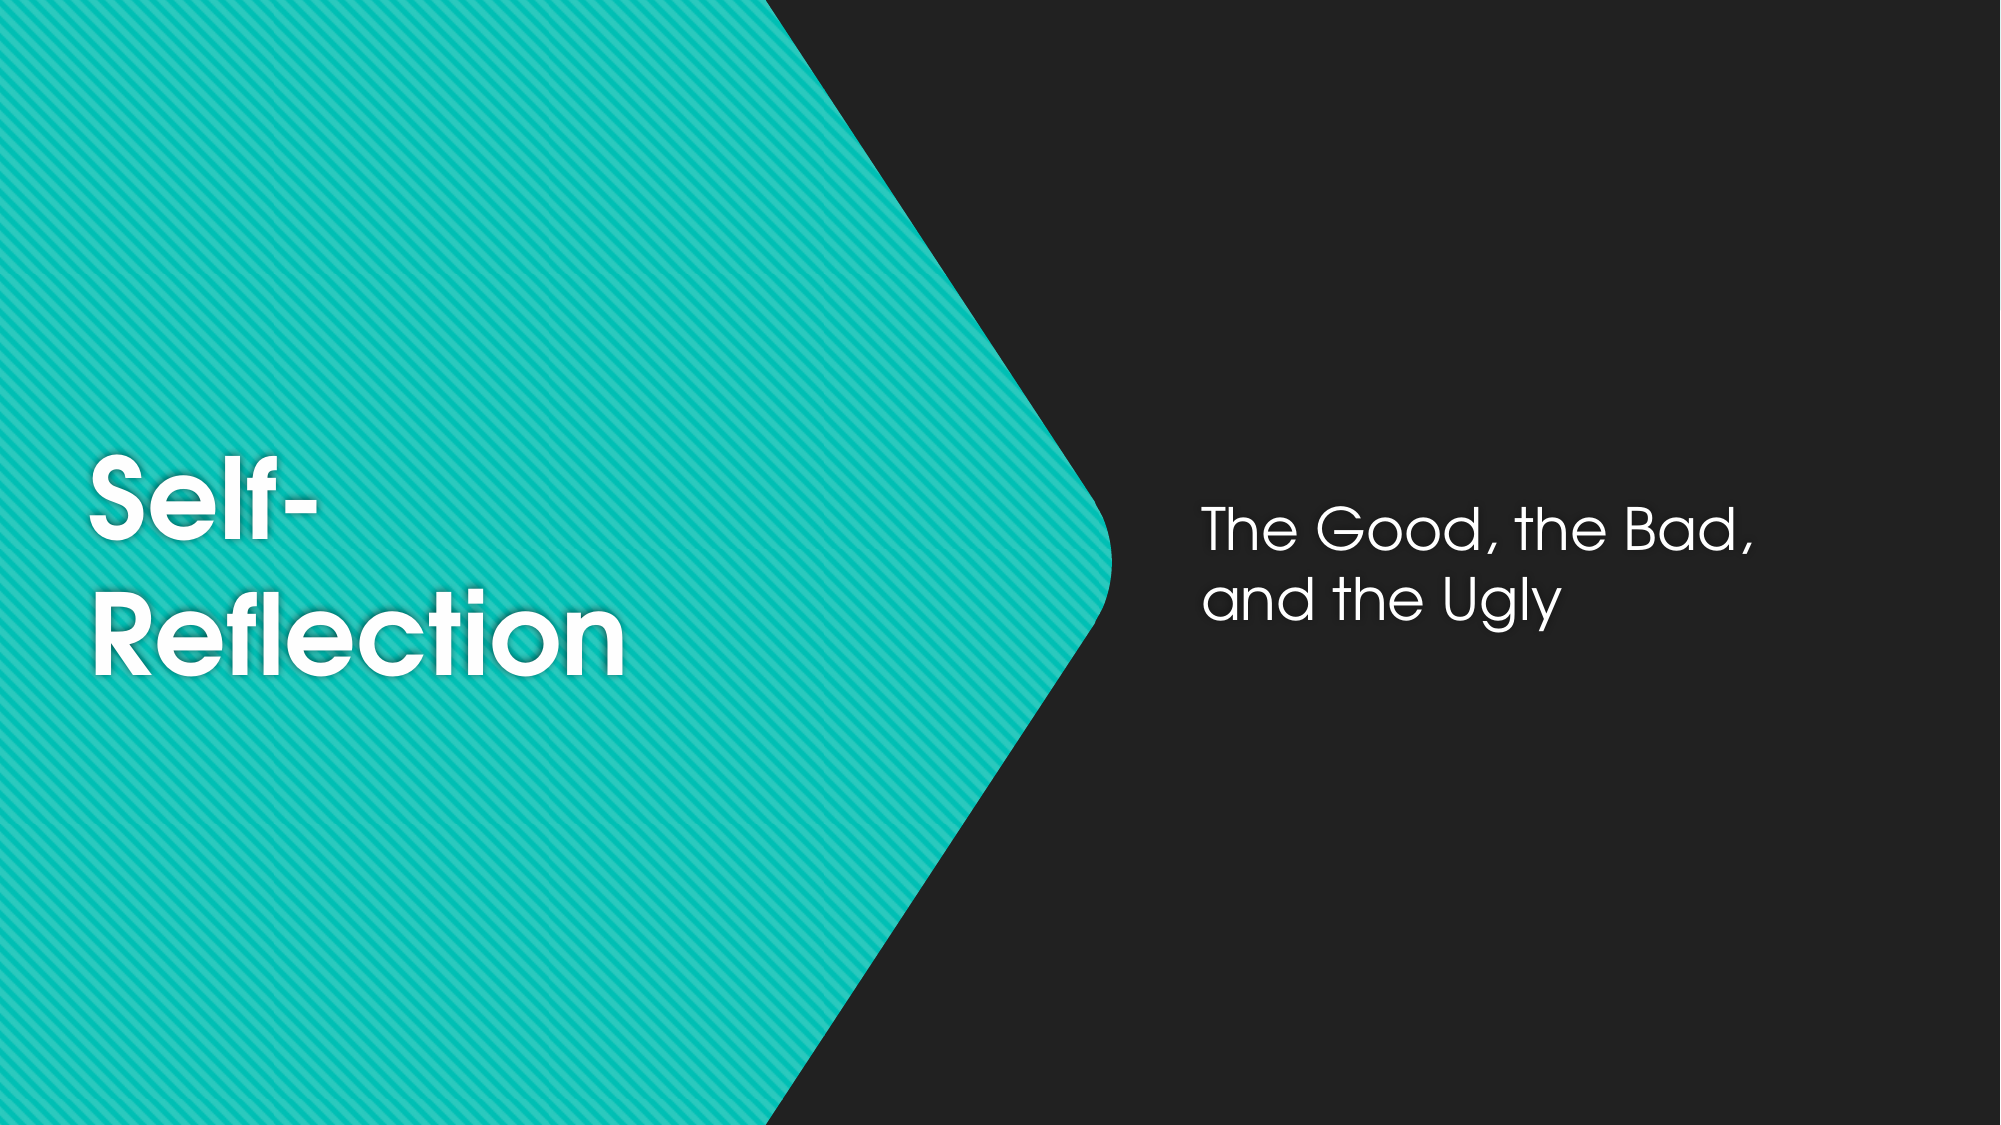

# Self-Reflection
The Good, the Bad, and the Ugly